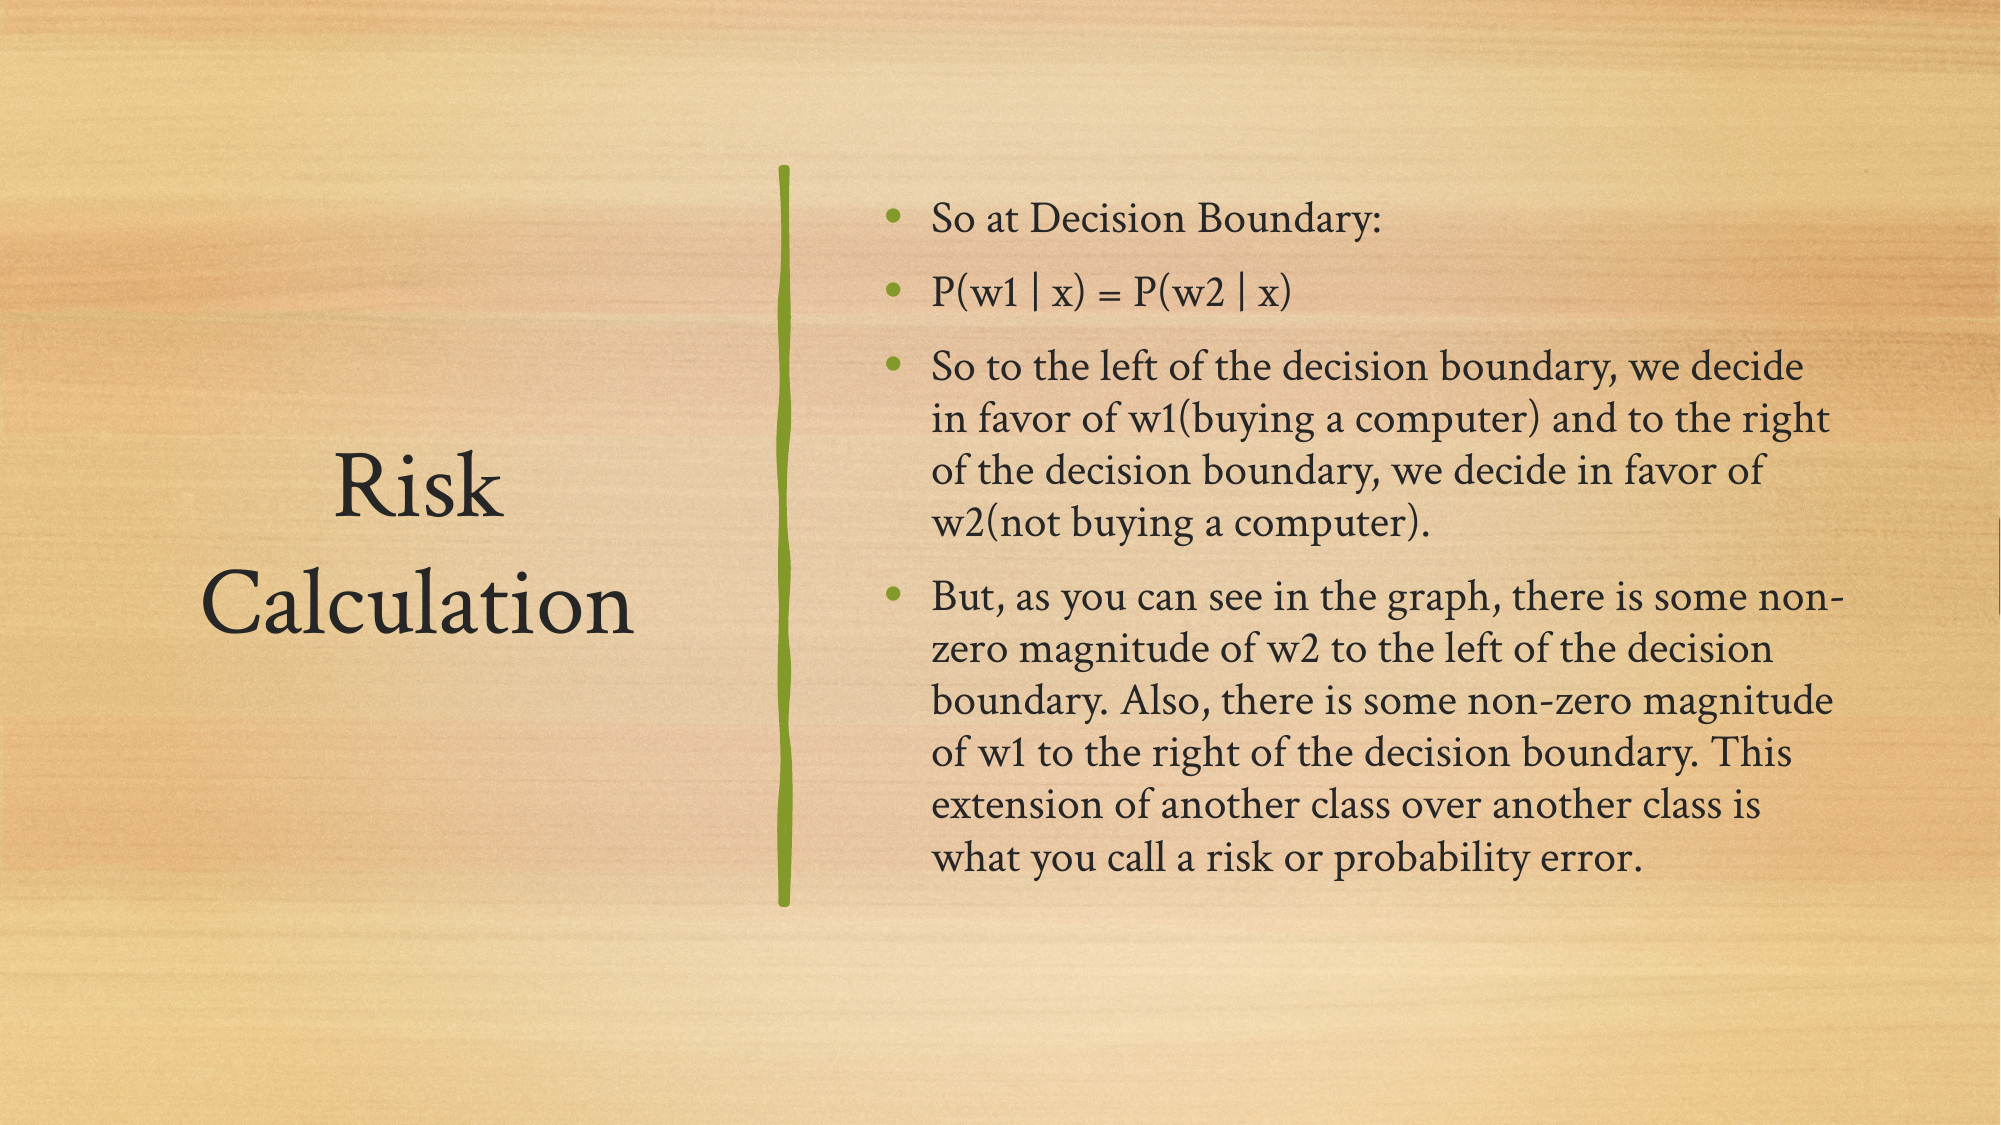

# Risk Calculation
So at Decision Boundary:
P(w1 | x) = P(w2 | x)
So to the left of the decision boundary, we decide in favor of w1(buying a computer) and to the right of the decision boundary, we decide in favor of w2(not buying a computer).
But, as you can see in the graph, there is some non-zero magnitude of w2 to the left of the decision boundary. Also, there is some non-zero magnitude of w1 to the right of the decision boundary. This extension of another class over another class is what you call a risk or probability error.